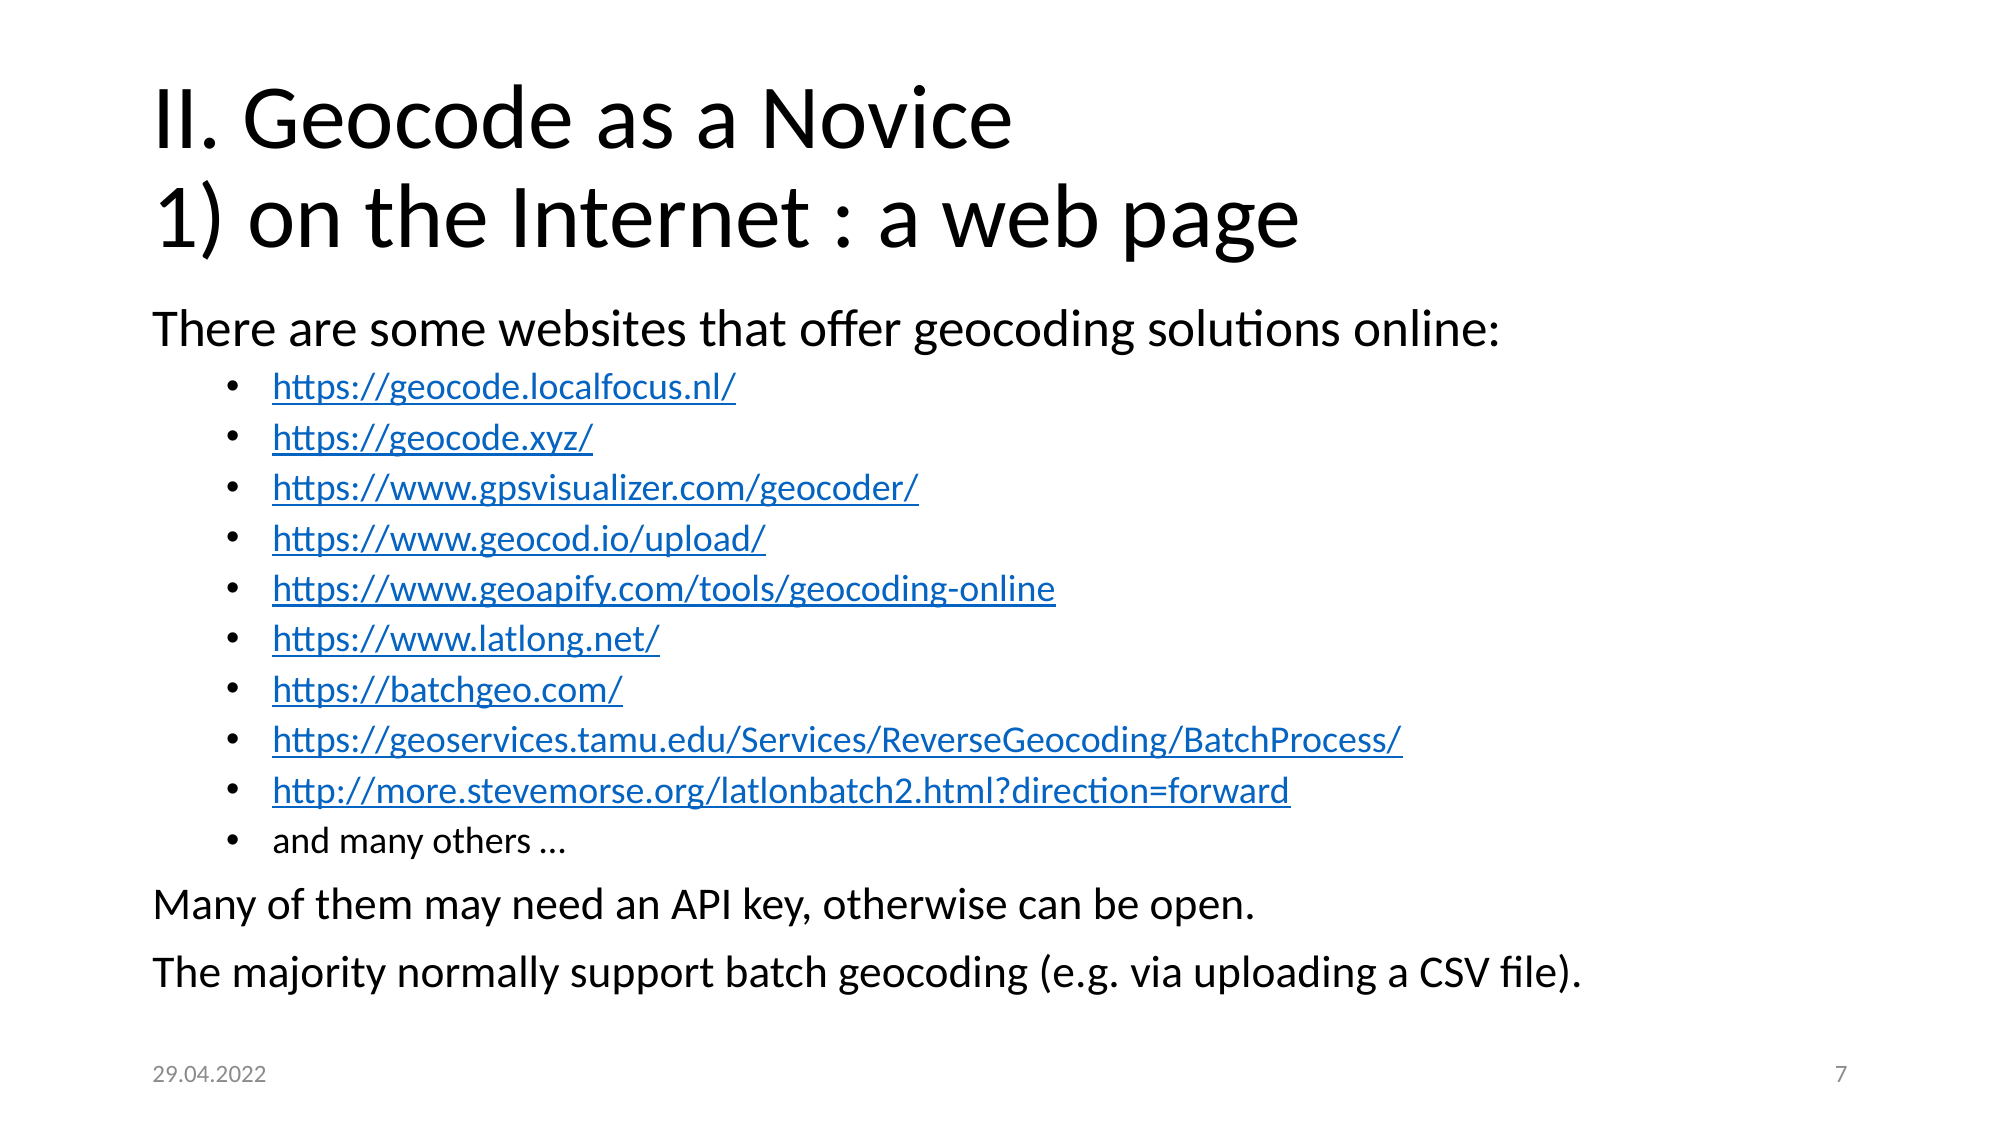

# II. Geocode as a Novice 1) on the Internet : a web page
There are some websites that offer geocoding solutions online:
https://geocode.localfocus.nl/
https://geocode.xyz/
https://www.gpsvisualizer.com/geocoder/
https://www.geocod.io/upload/
https://www.geoapify.com/tools/geocoding-online
https://www.latlong.net/
https://batchgeo.com/
https://geoservices.tamu.edu/Services/ReverseGeocoding/BatchProcess/
http://more.stevemorse.org/latlonbatch2.html?direction=forward
and many others …
Many of them may need an API key, otherwise can be open.
The majority normally support batch geocoding (e.g. via uploading a CSV file).
29.04.2022

7